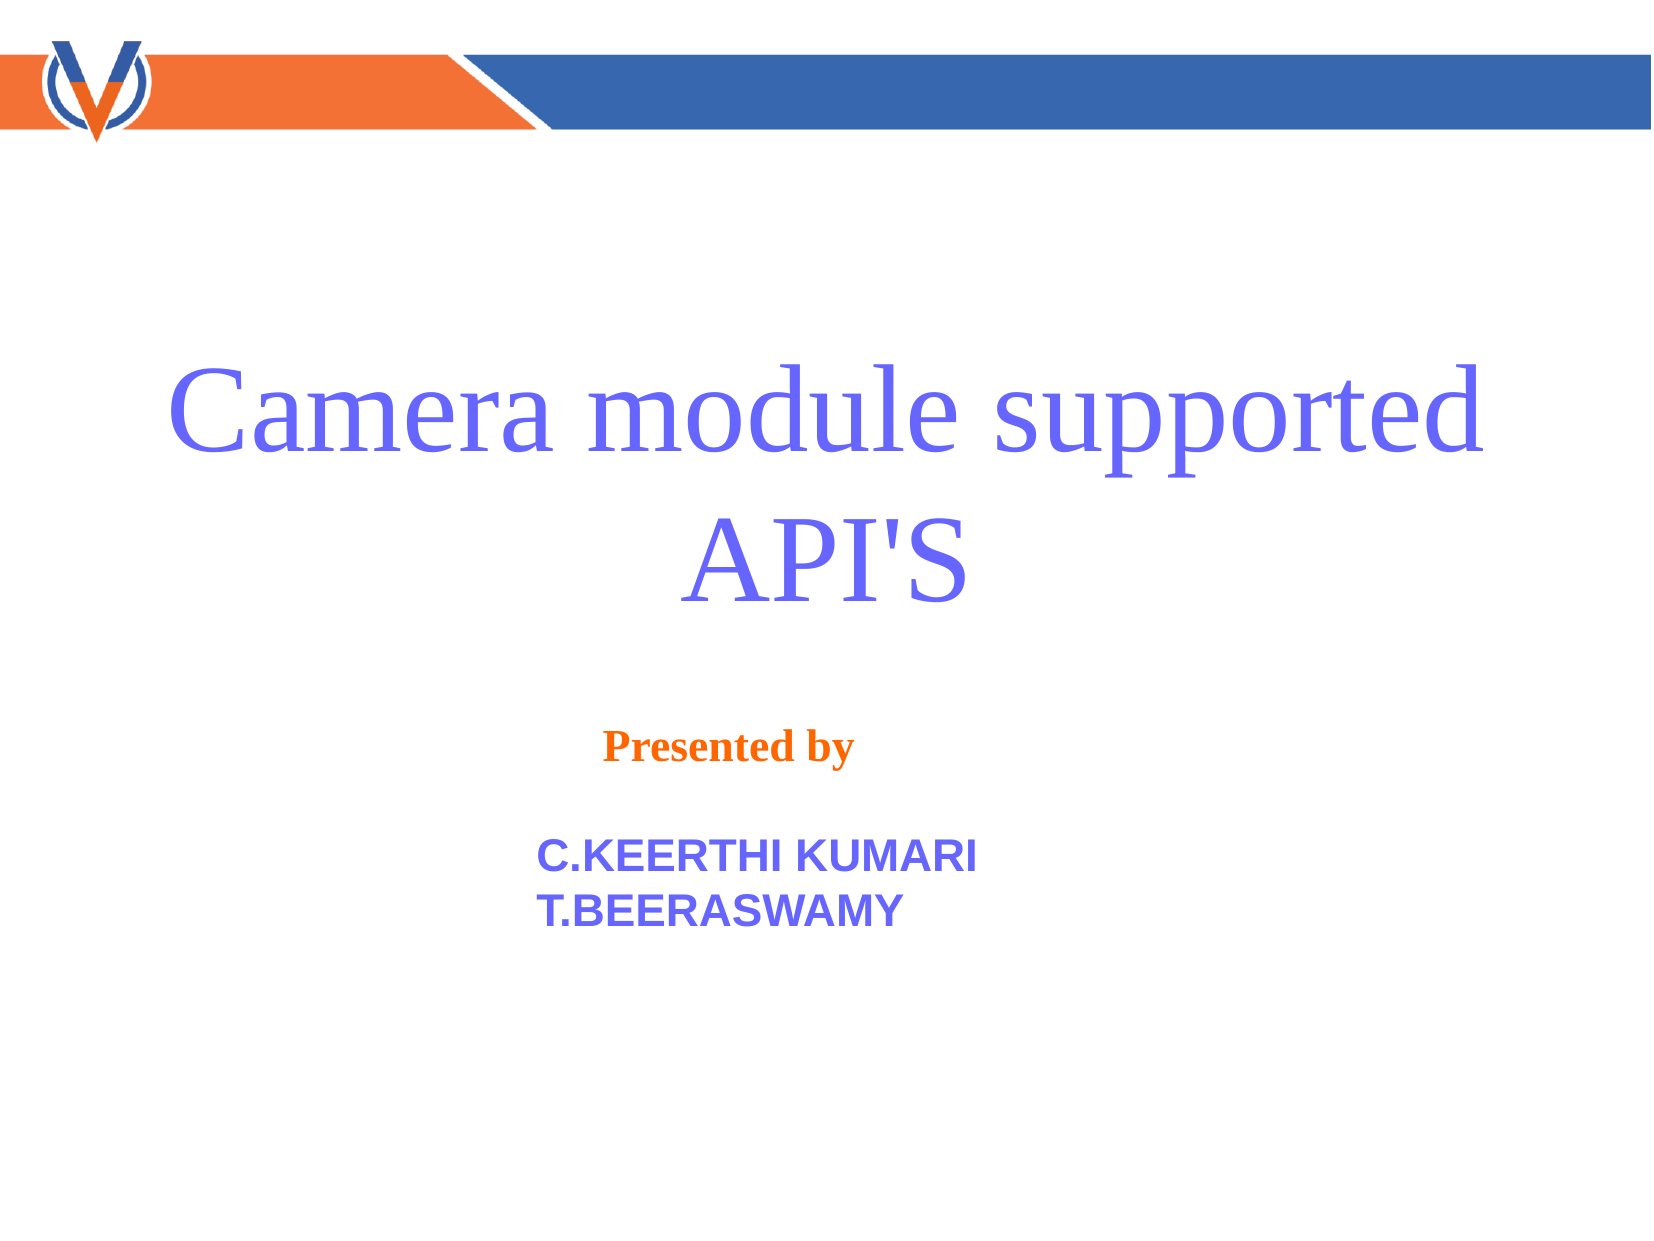

Camera module supported API'S

        Presented by

  C.KEERTHI KUMARI
  T.BEERASWAMY